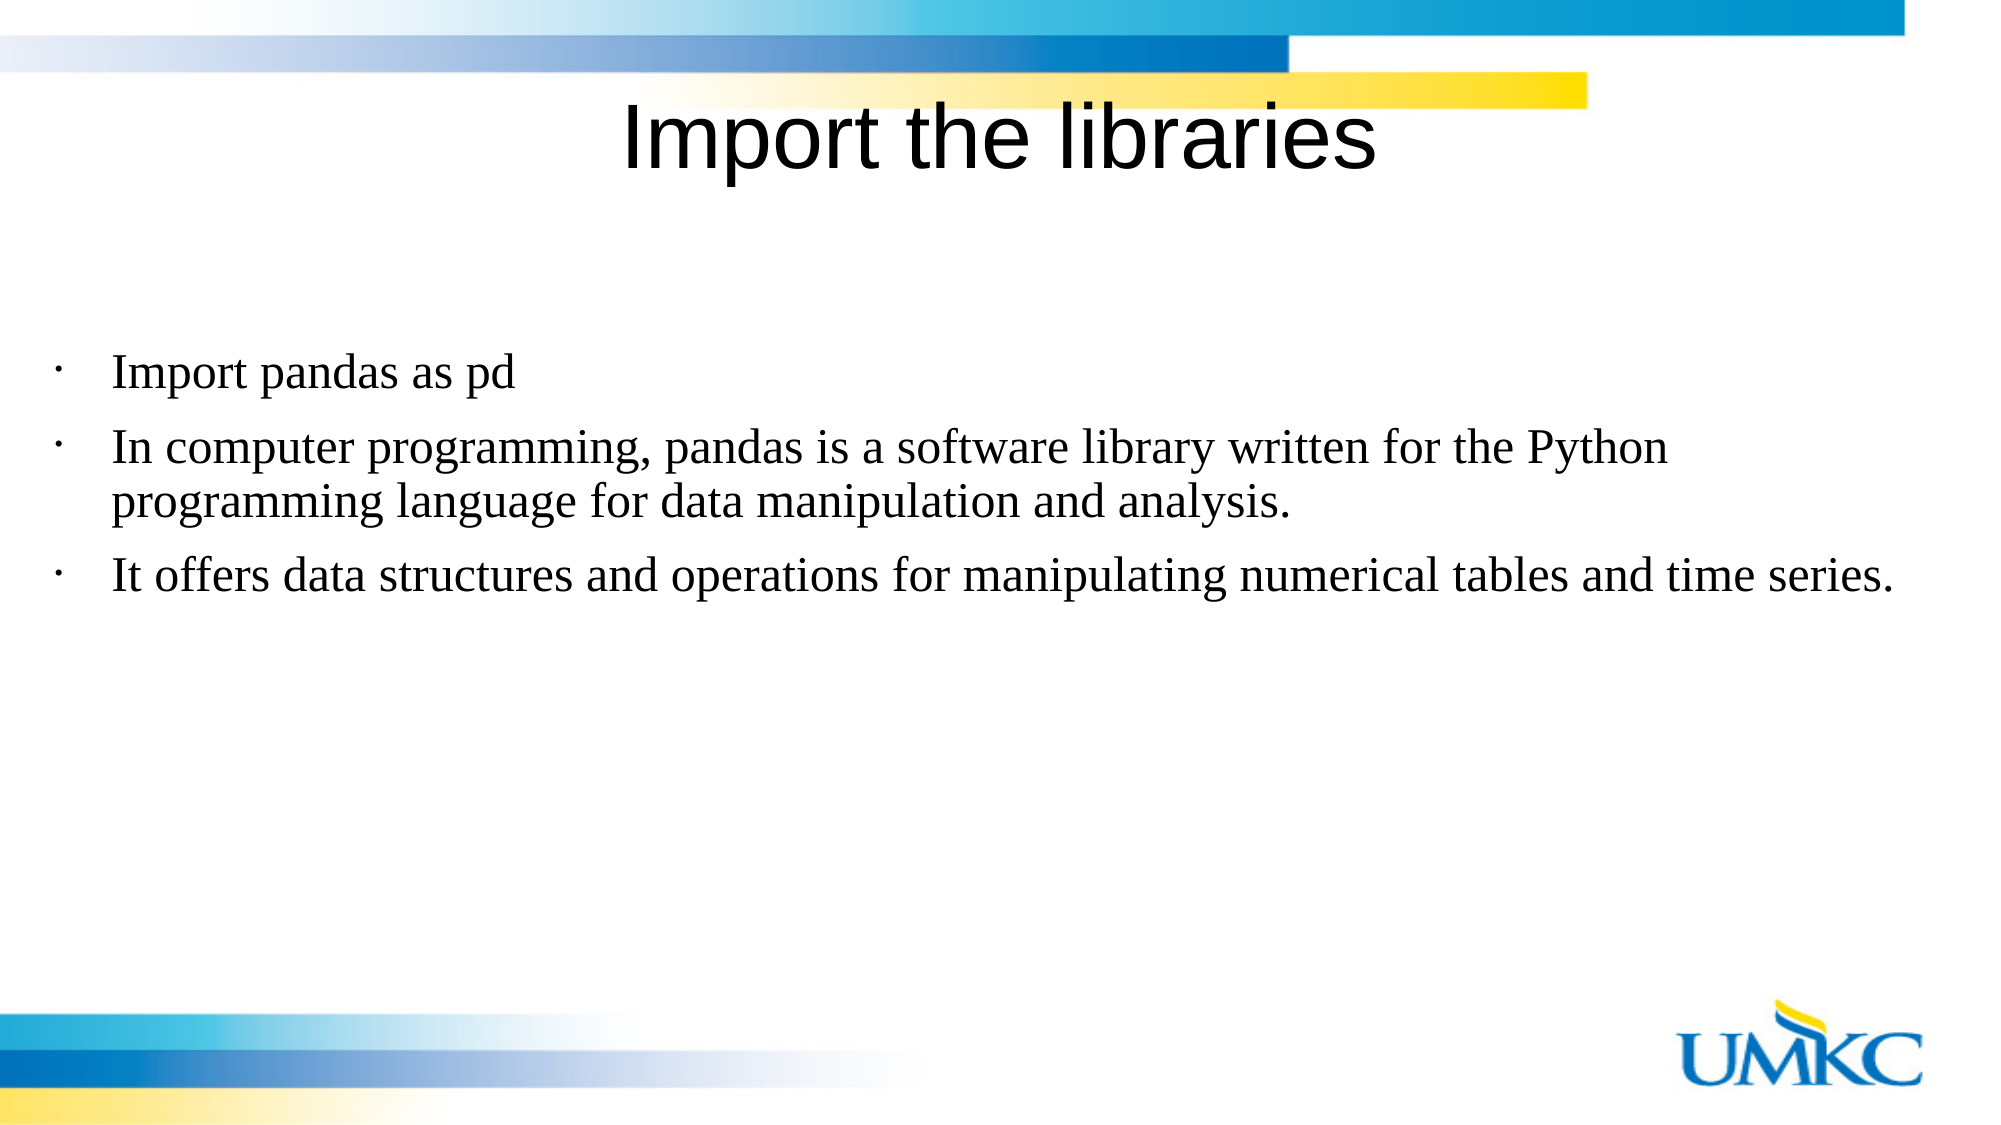

Import the libraries
# Import pandas as pd
In computer programming, pandas is a software library written for the Python programming language for data manipulation and analysis.
It offers data structures and operations for manipulating numerical tables and time series.